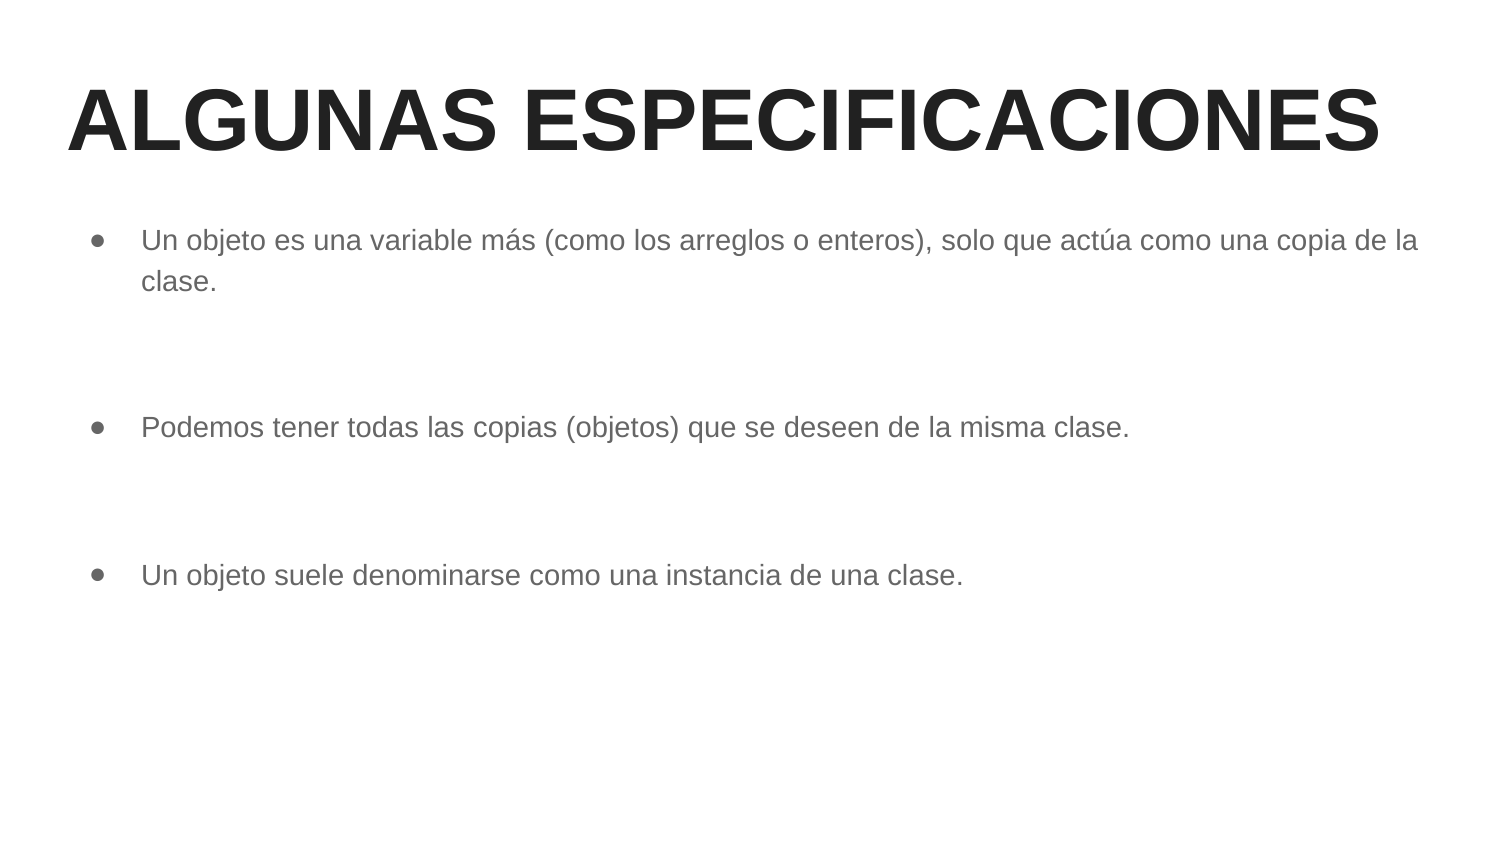

# ALGUNAS ESPECIFICACIONES
Un objeto es una variable más (como los arreglos o enteros), solo que actúa como una copia de la clase.

Podemos tener todas las copias (objetos) que se deseen de la misma clase.

Un objeto suele denominarse como una instancia de una clase.